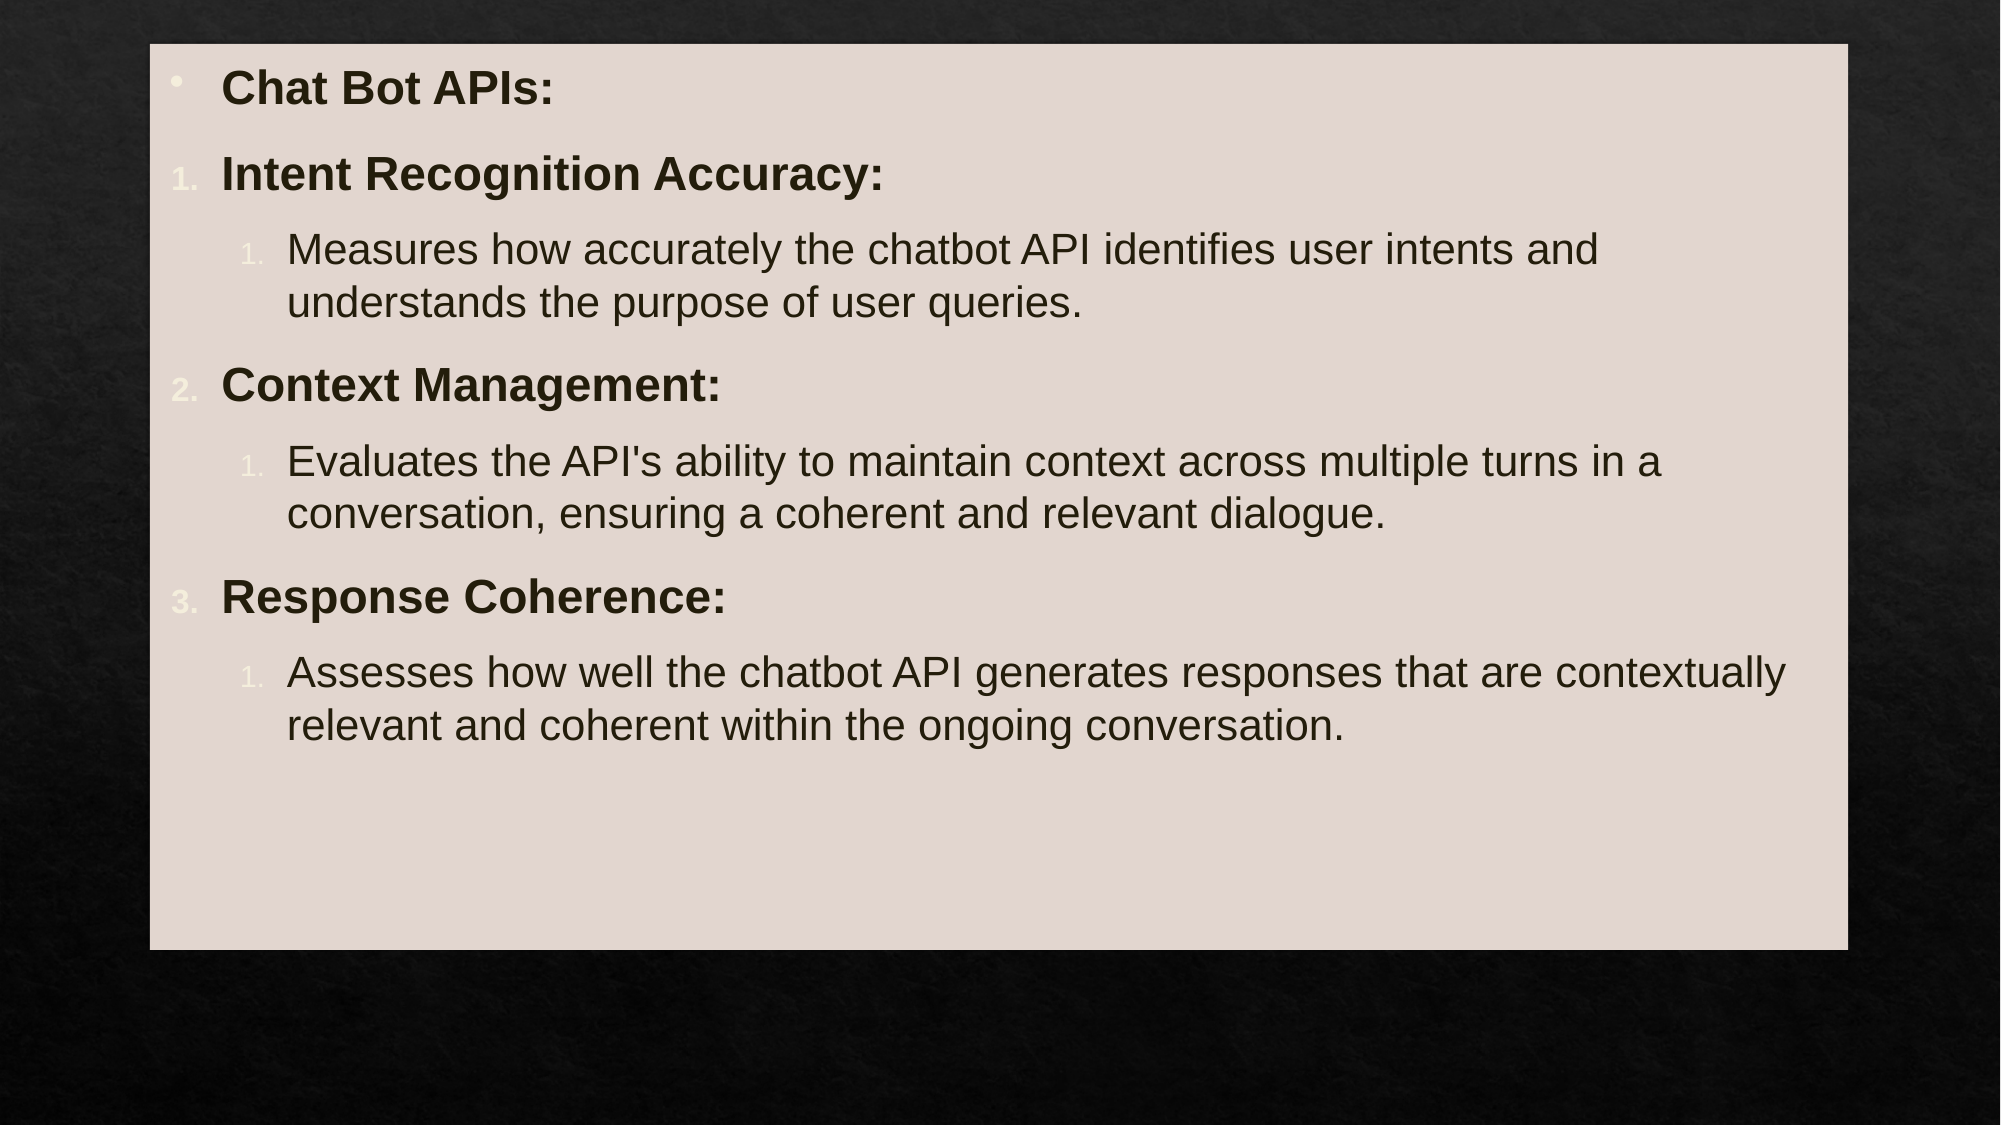

Chat Bot APIs:
Intent Recognition Accuracy:
Measures how accurately the chatbot API identifies user intents and understands the purpose of user queries.
Context Management:
Evaluates the API's ability to maintain context across multiple turns in a conversation, ensuring a coherent and relevant dialogue.
Response Coherence:
Assesses how well the chatbot API generates responses that are contextually relevant and coherent within the ongoing conversation.